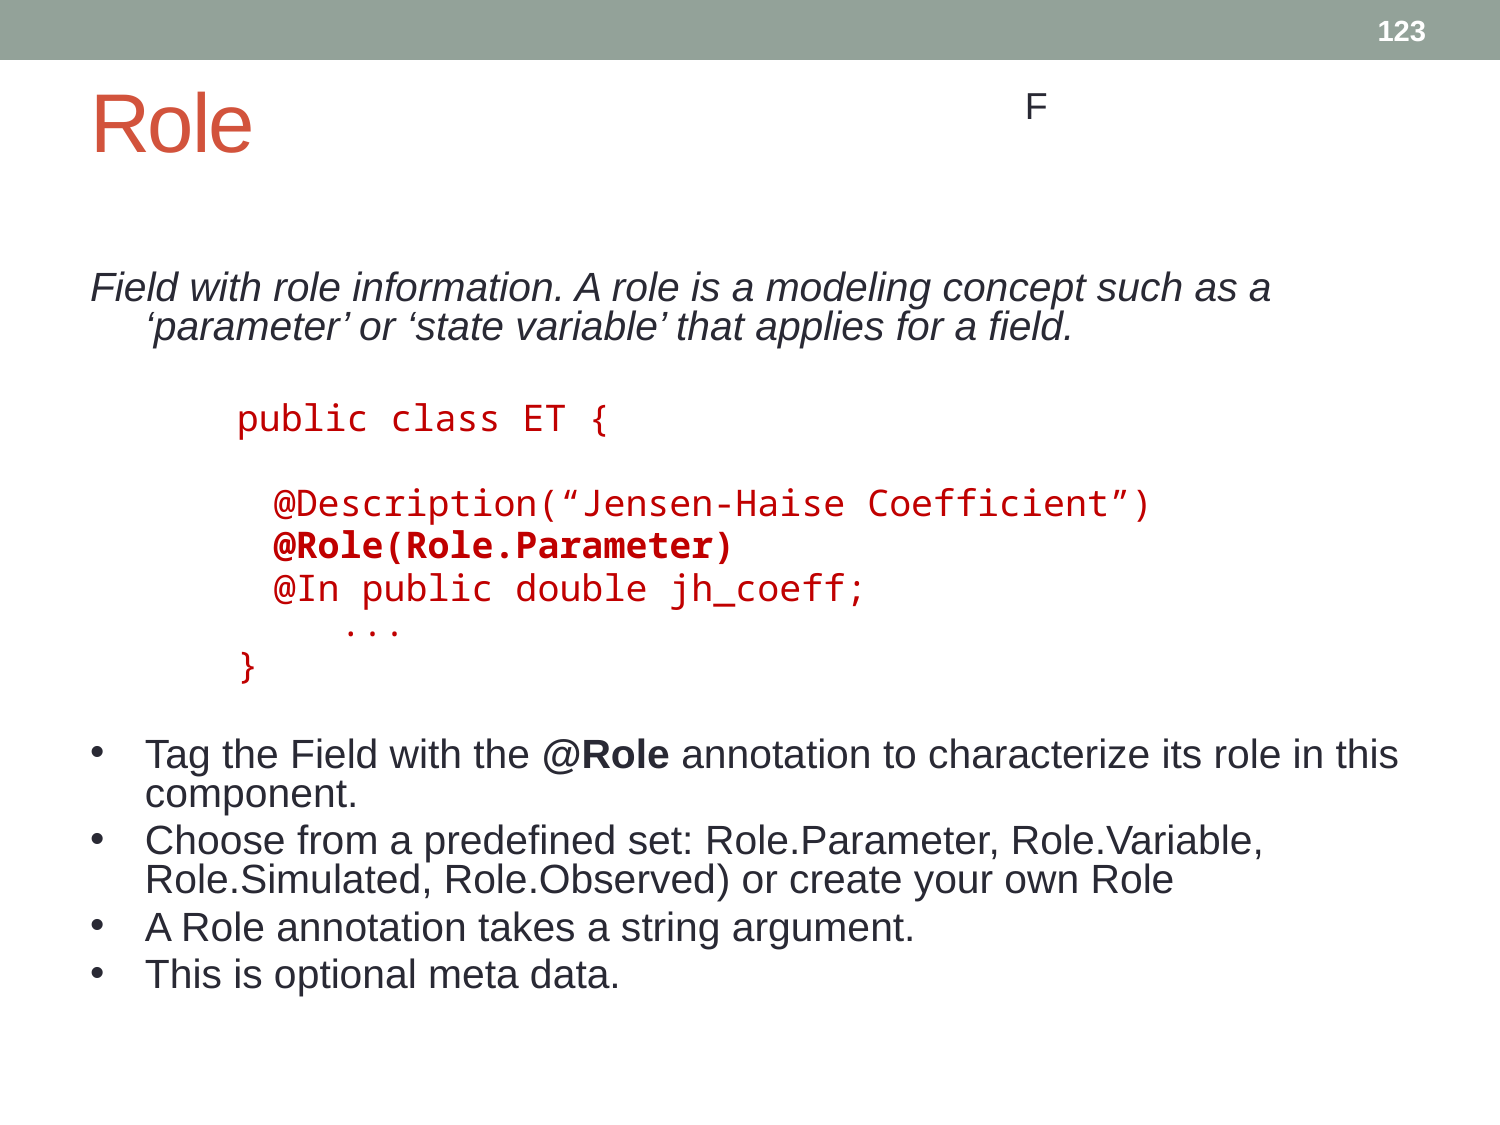

123
# Role
F
Field with role information. A role is a modeling concept such as a ‘parameter’ or ‘state variable’ that applies for a field.

public class ET {

	@Description(“Jensen-Haise Coefficient”)
	@Role(Role.Parameter)
	@In public double jh_coeff;
   ...
}

Tag the Field with the @Role annotation to characterize its role in this component.
Choose from a predefined set: Role.Parameter, Role.Variable, Role.Simulated, Role.Observed) or create your own Role
A Role annotation takes a string argument.
This is optional meta data.